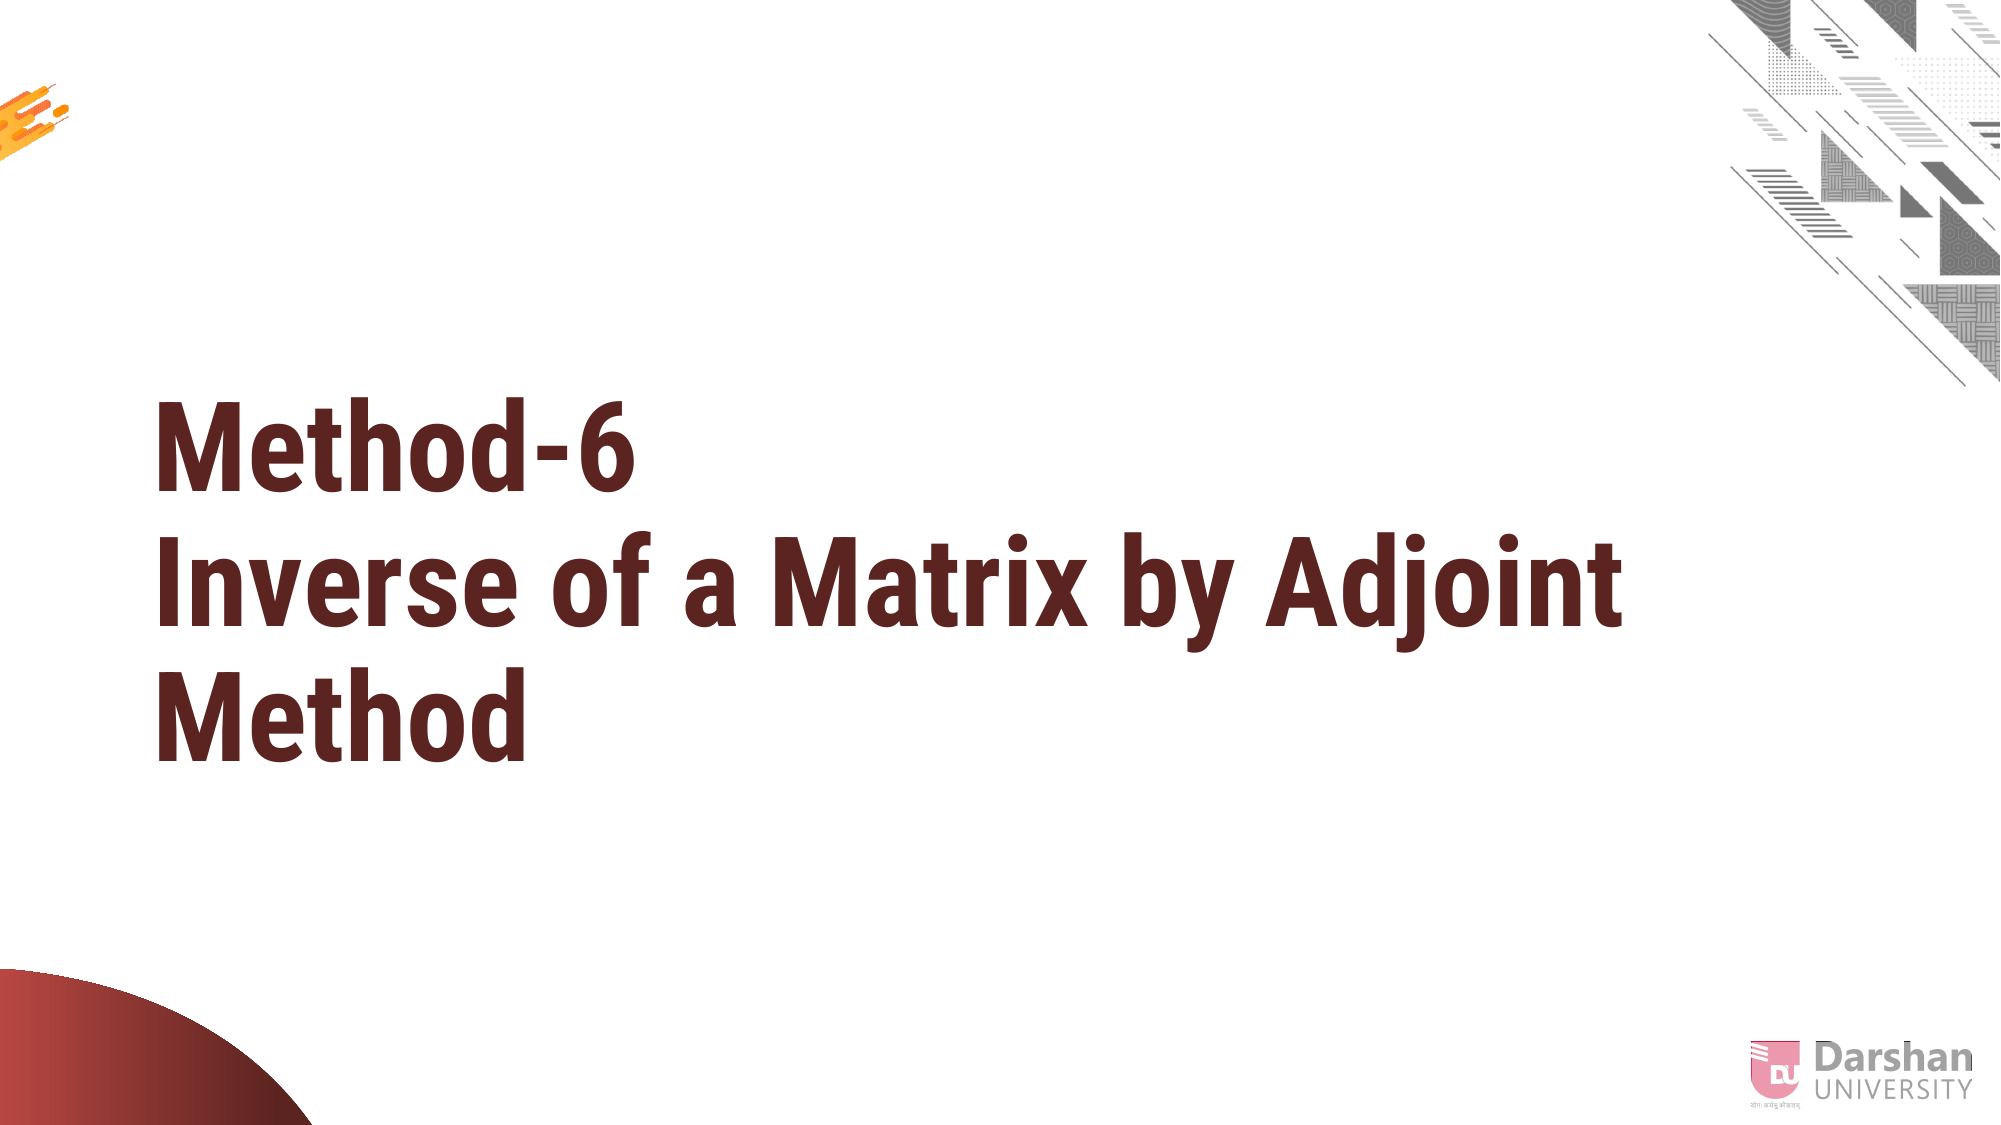

Method-6
Inverse of a Matrix by Adjoint Method